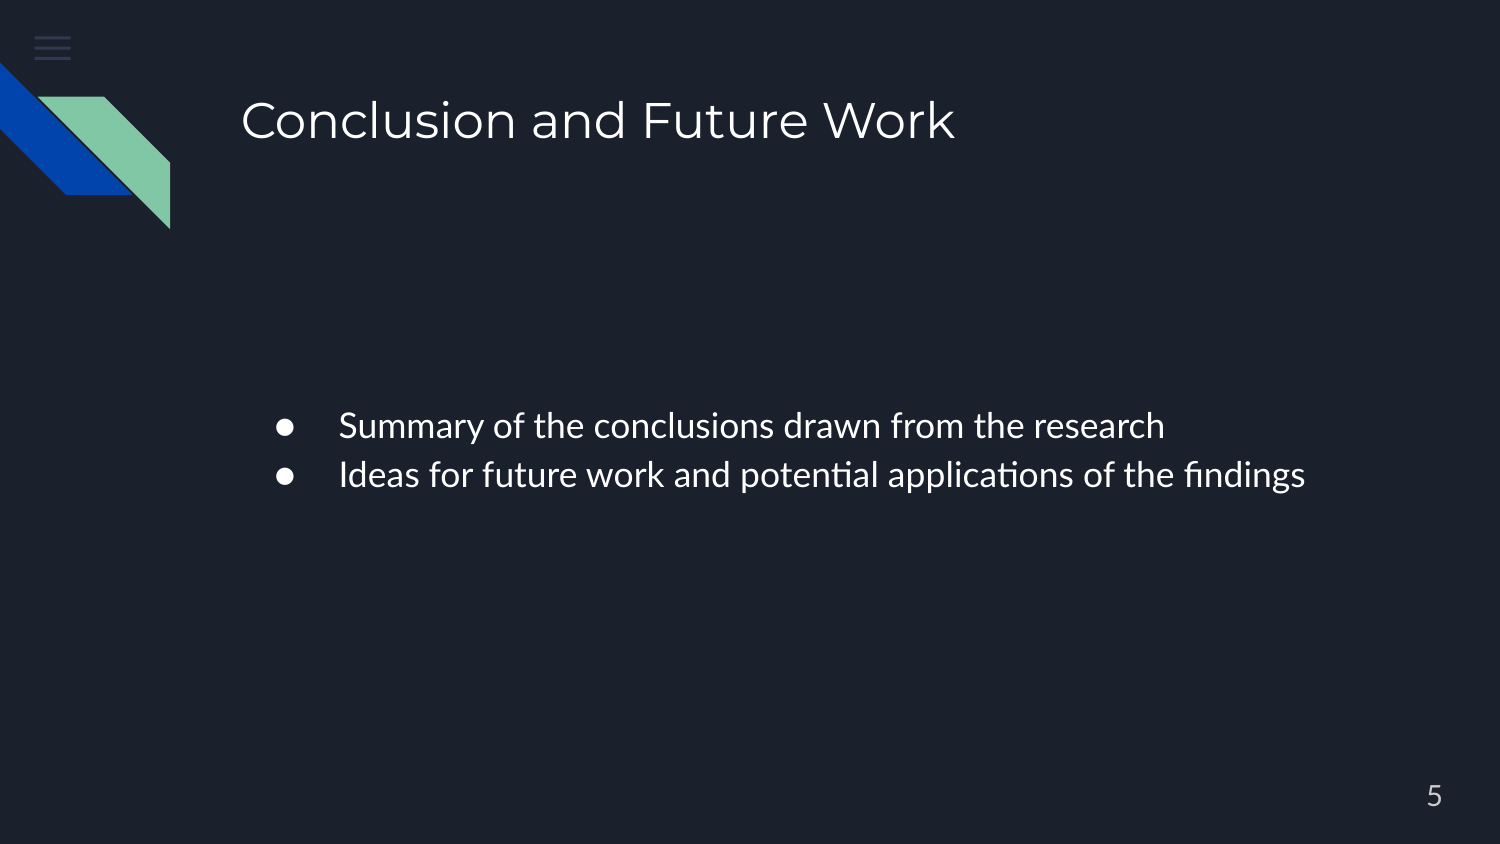

# Conclusion and Future Work

 Summary of the conclusions drawn from the research
 Ideas for future work and potential applications of the findings

5